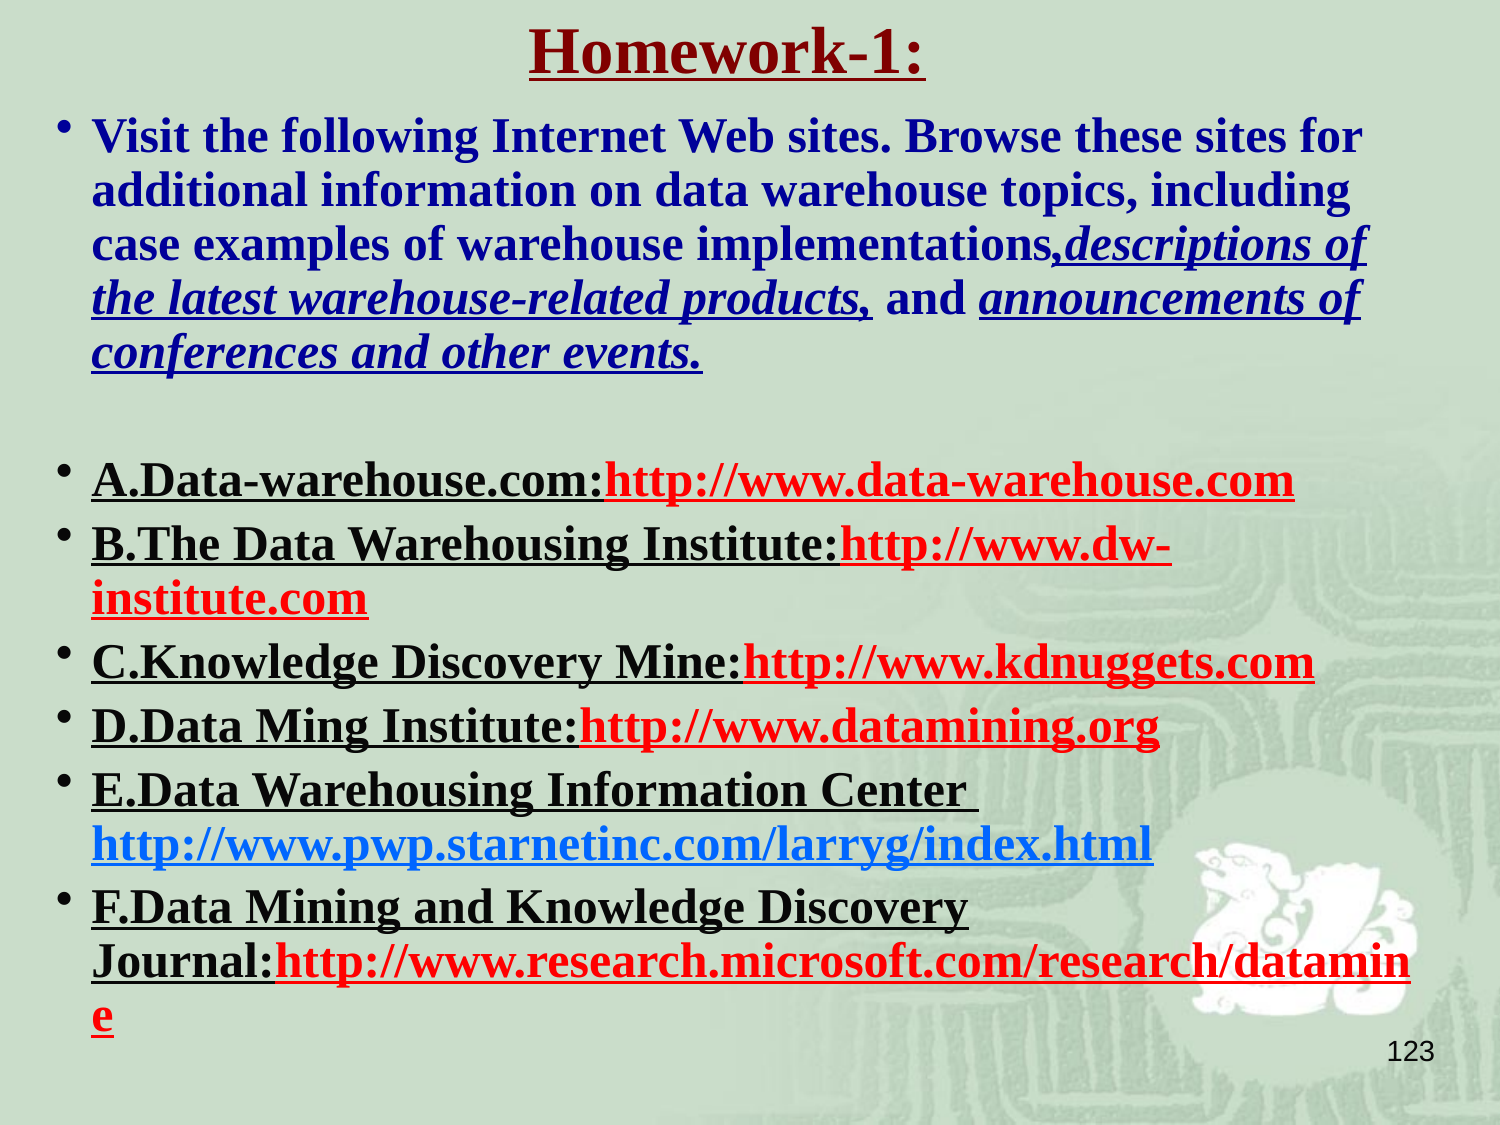

Homework-1:
Visit the following Internet Web sites. Browse these sites for additional information on data warehouse topics, including case examples of warehouse implementations,descriptions of the latest warehouse-related products, and announcements of conferences and other events.

A.Data-warehouse.com:http://www.data-warehouse.com
B.The Data Warehousing Institute:http://www.dw-institute.com
C.Knowledge Discovery Mine:http://www.kdnuggets.com
D.Data Ming Institute:http://www.datamining.org
E.Data Warehousing Information Center http://www.pwp.starnetinc.com/larryg/index.html
F.Data Mining and Knowledge Discovery Journal:http://www.research.microsoft.com/research/datamine
123